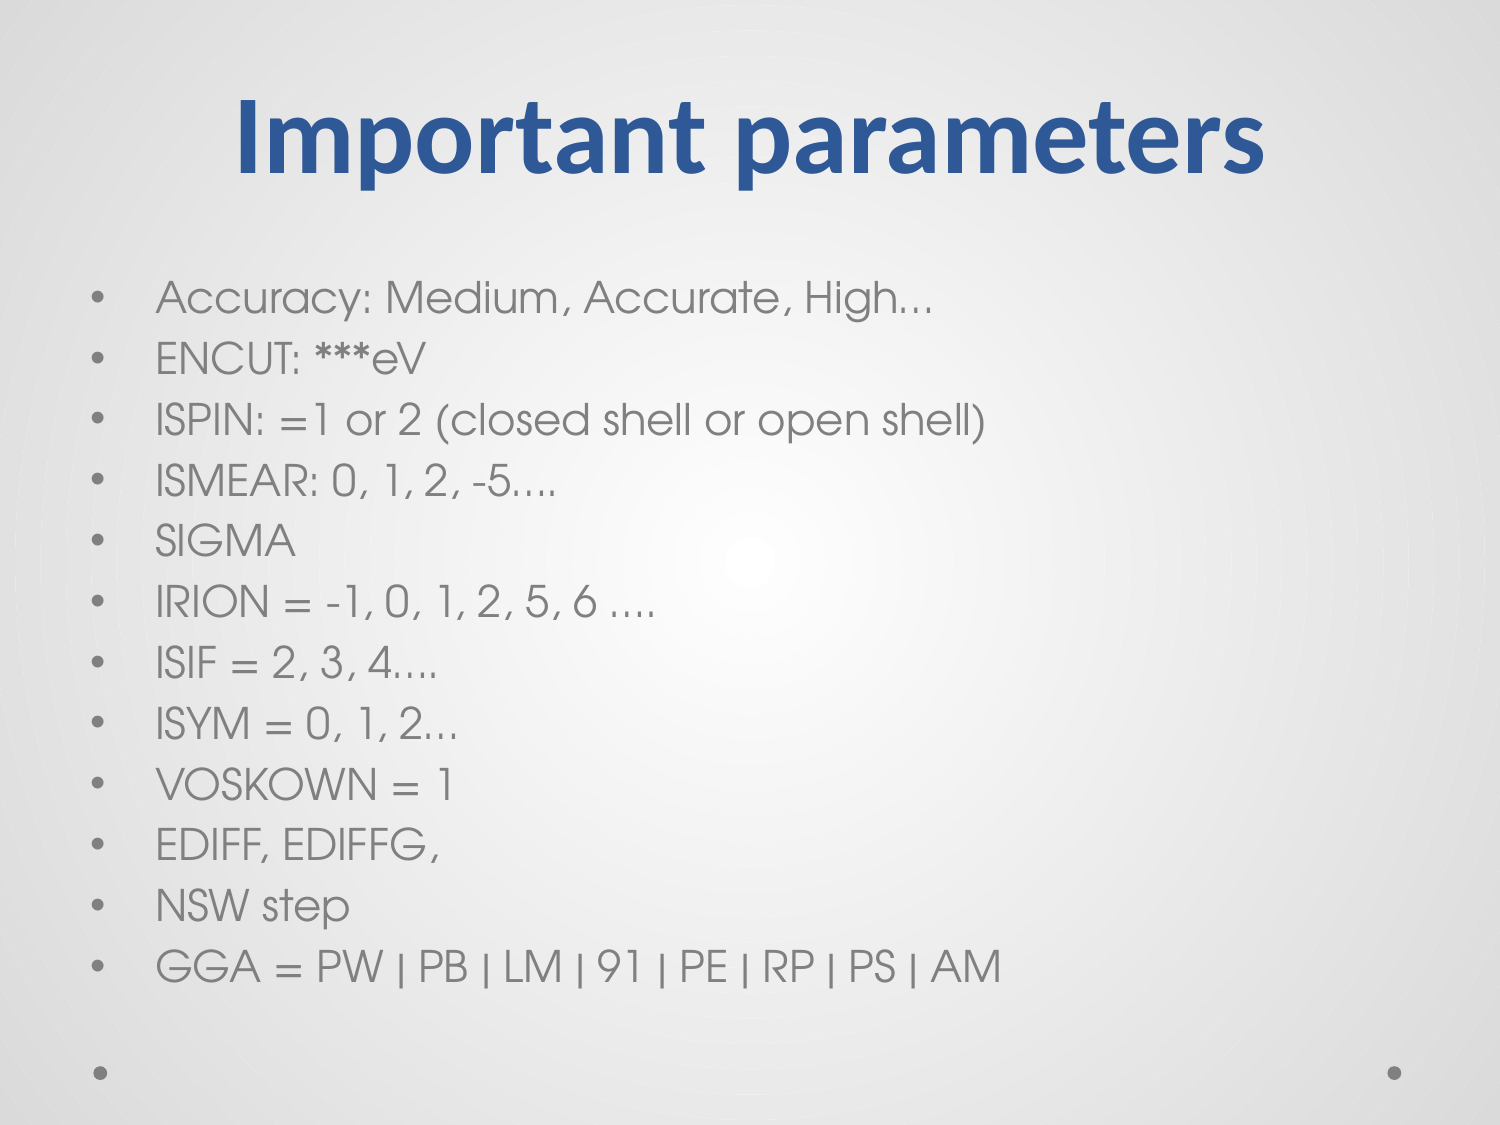

# Important parameters
 Accuracy: Medium, Accurate, High…
 ENCUT: ***eV
 ISPIN: =1 or 2 (closed shell or open shell)
 ISMEAR: 0, 1, 2, -5….
 SIGMA
 IRION = -1, 0, 1, 2, 5, 6 ….
 ISIF = 2, 3, 4….
 ISYM = 0, 1, 2…
 VOSKOWN = 1
 EDIFF, EDIFFG,
 NSW step
 GGA = PW | PB | LM | 91 | PE | RP | PS | AM